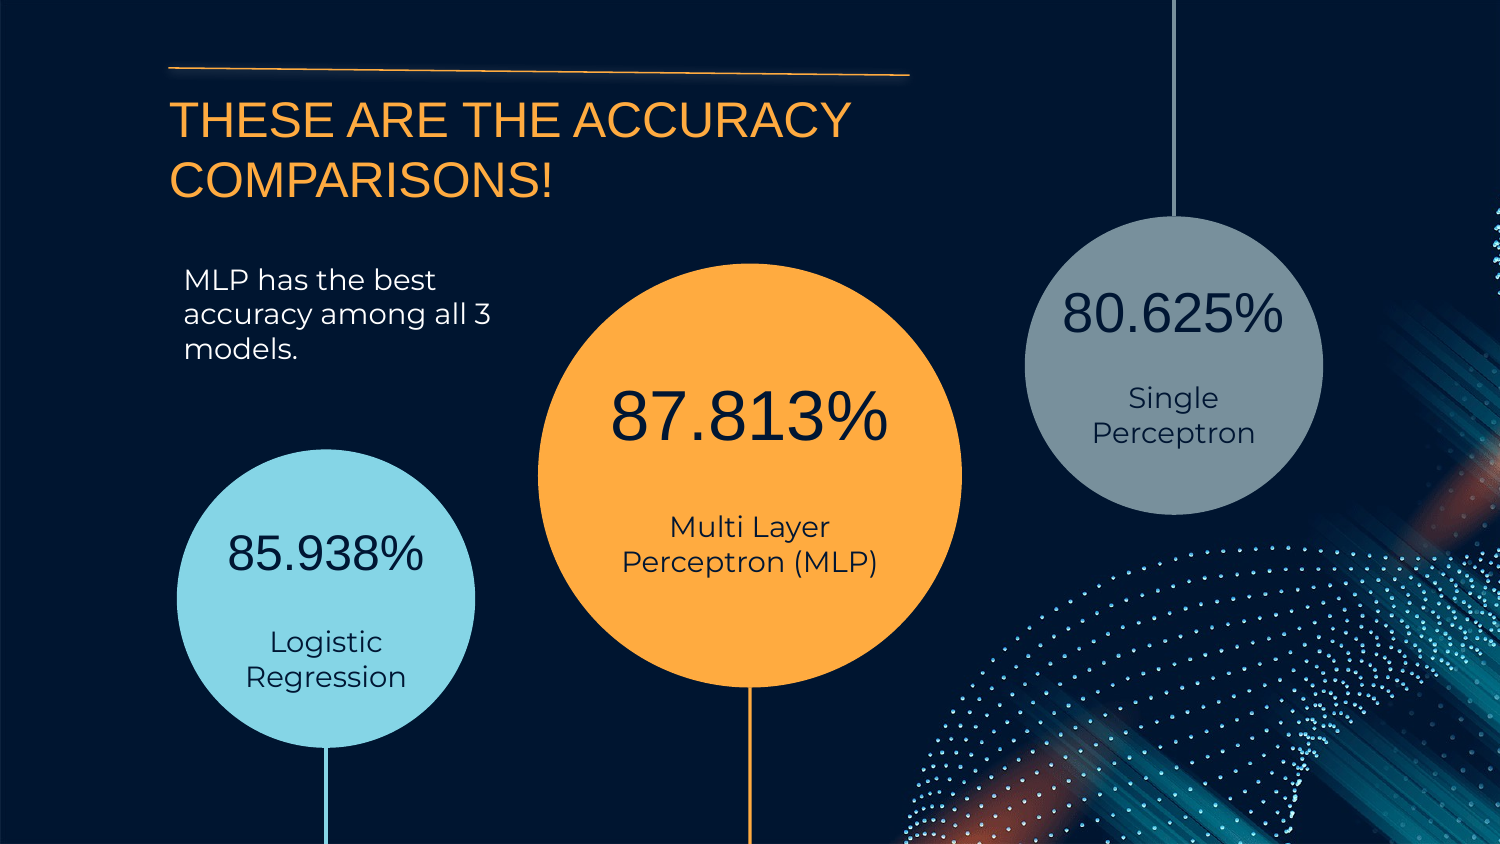

# THESE ARE THE ACCURACY COMPARISONS!

MLP has the best accuracy among all 3 models.
80.625%

87.813%
Single Perceptron

Multi Layer Perceptron (MLP)
85.938%
Logistic Regression